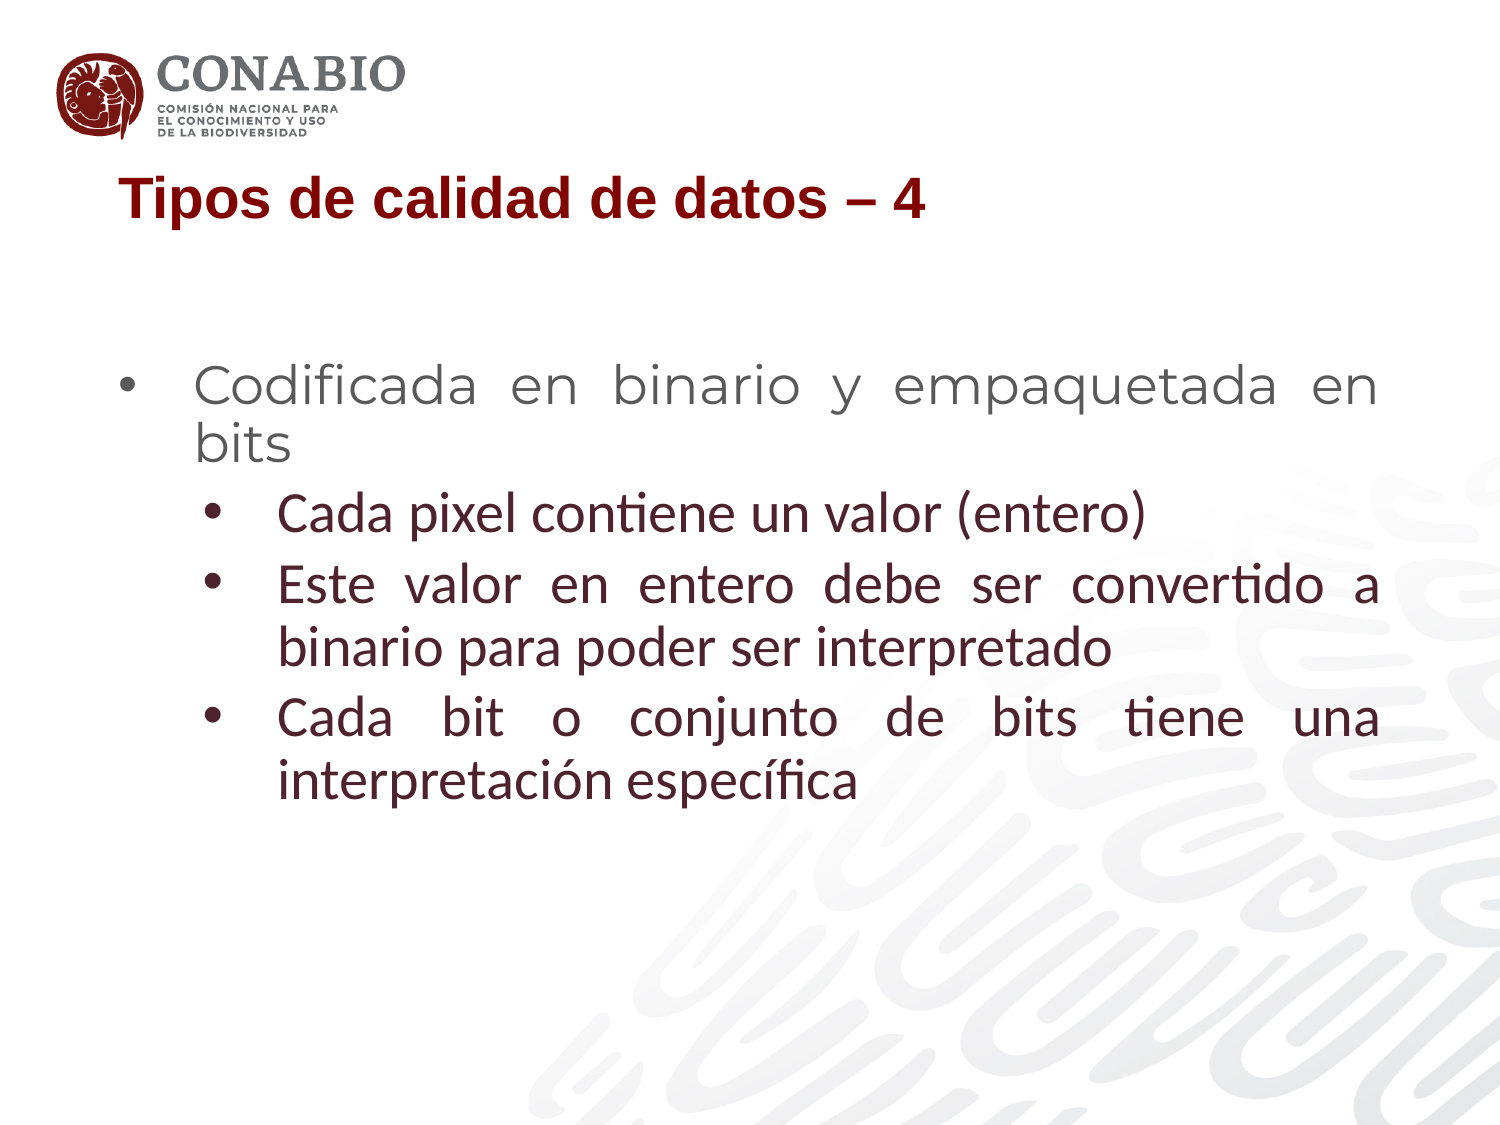

Tipos de calidad de datos – 4
#
Codificada en binario y empaquetada en bits
Cada pixel contiene un valor (entero)
Este valor en entero debe ser convertido a binario para poder ser interpretado
Cada bit o conjunto de bits tiene una interpretación específica